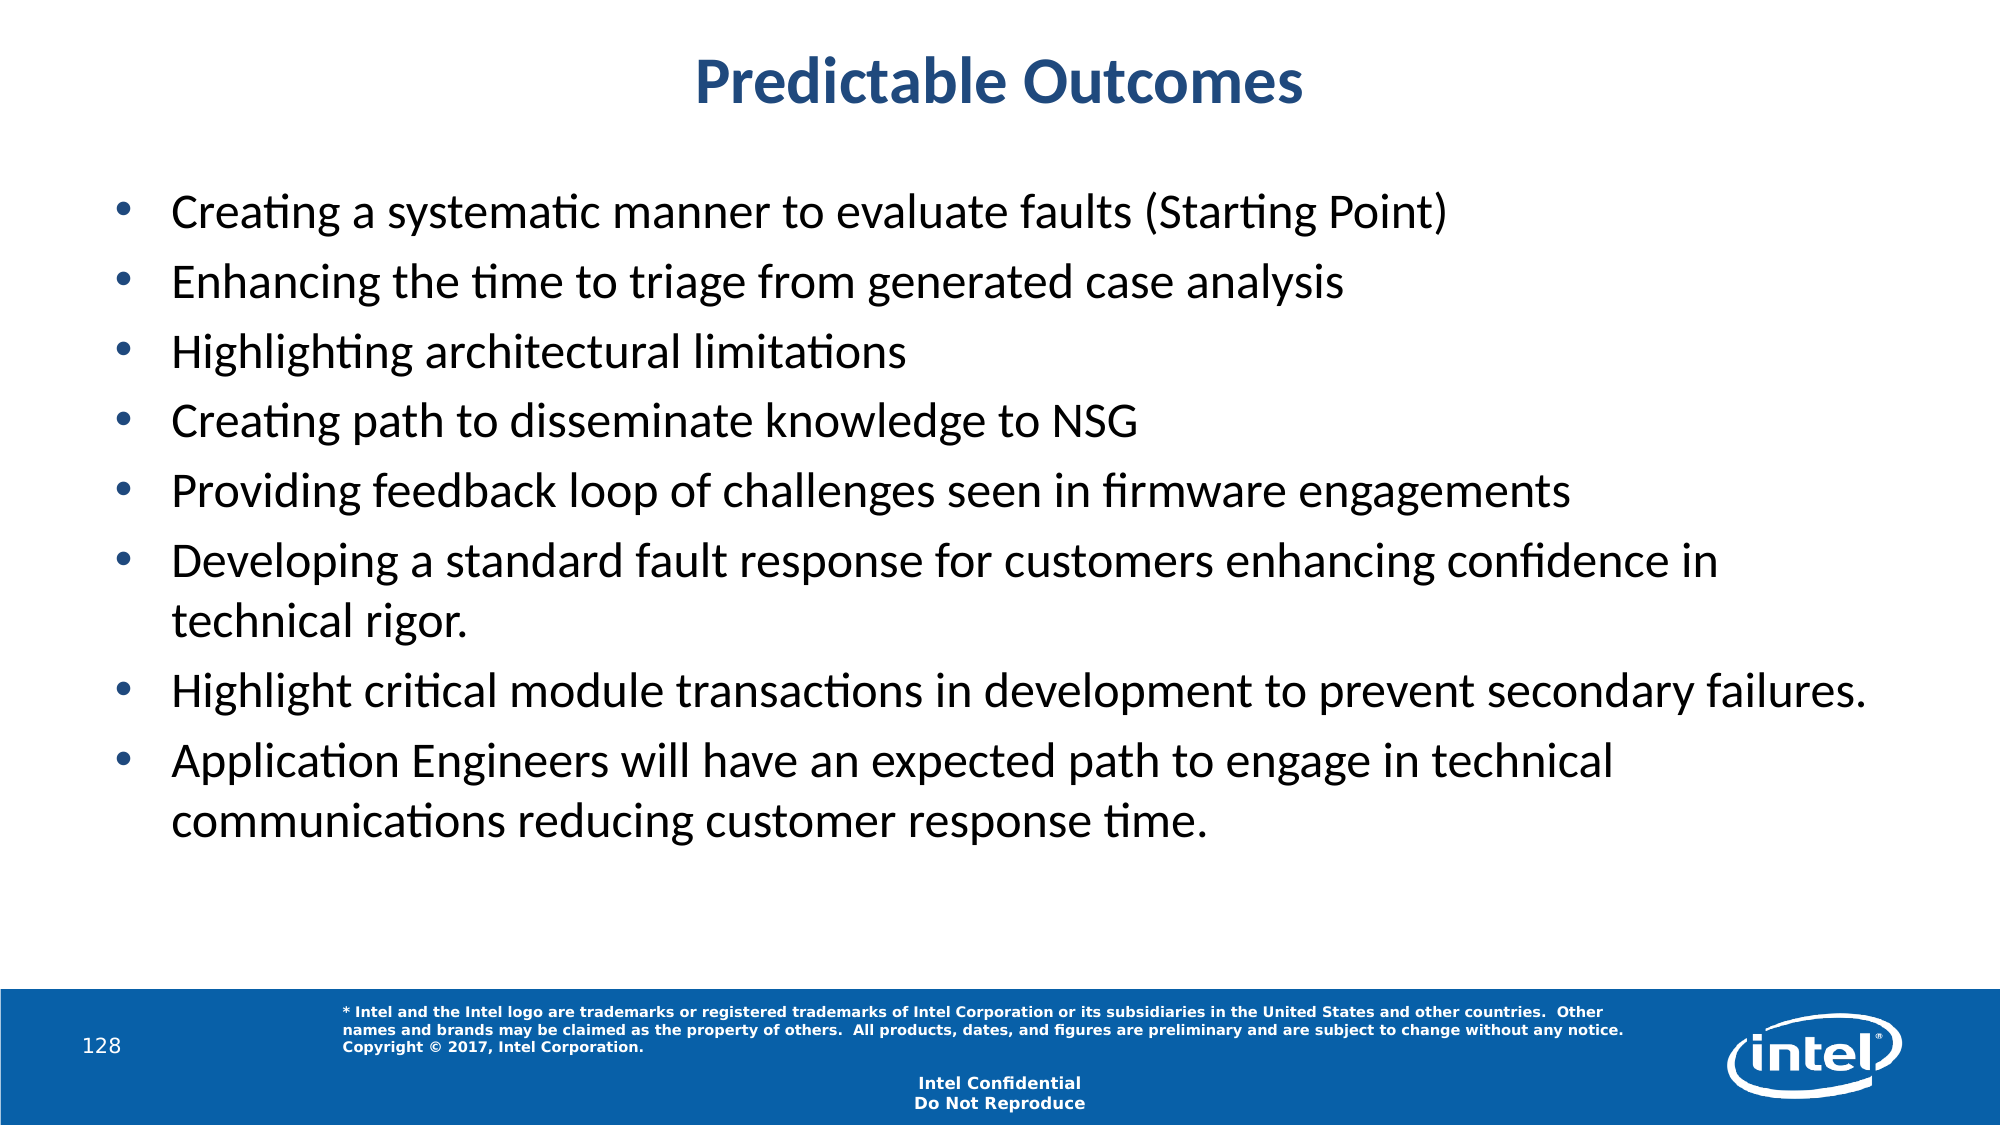

# Predictable Outcomes
Creating a systematic manner to evaluate faults (Starting Point)
Enhancing the time to triage from generated case analysis
Highlighting architectural limitations
Creating path to disseminate knowledge to NSG
Providing feedback loop of challenges seen in firmware engagements
Developing a standard fault response for customers enhancing confidence in technical rigor.
Highlight critical module transactions in development to prevent secondary failures.
Application Engineers will have an expected path to engage in technical communications reducing customer response time.